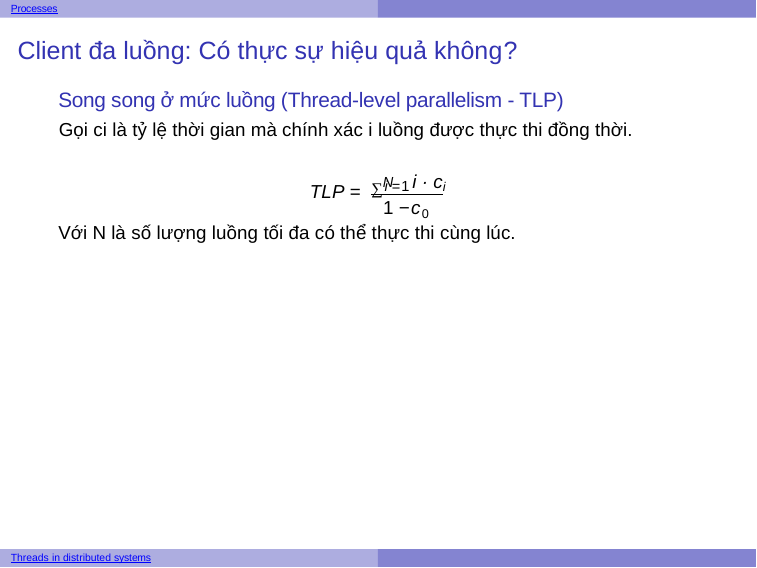

Processes
Client đa luồng: Có thực sự hiệu quả không?
Song song ở mức luồng (Thread-level parallelism - TLP)
Gọi ci là tỷ lệ thời gian mà chính xác i luồng được thực thi đồng thời.
∑N
i · ci
i =1
TLP =
1 −c0

Với N là số lượng luồng tối đa có thể thực thi cùng lúc.

Threads in distributed systems